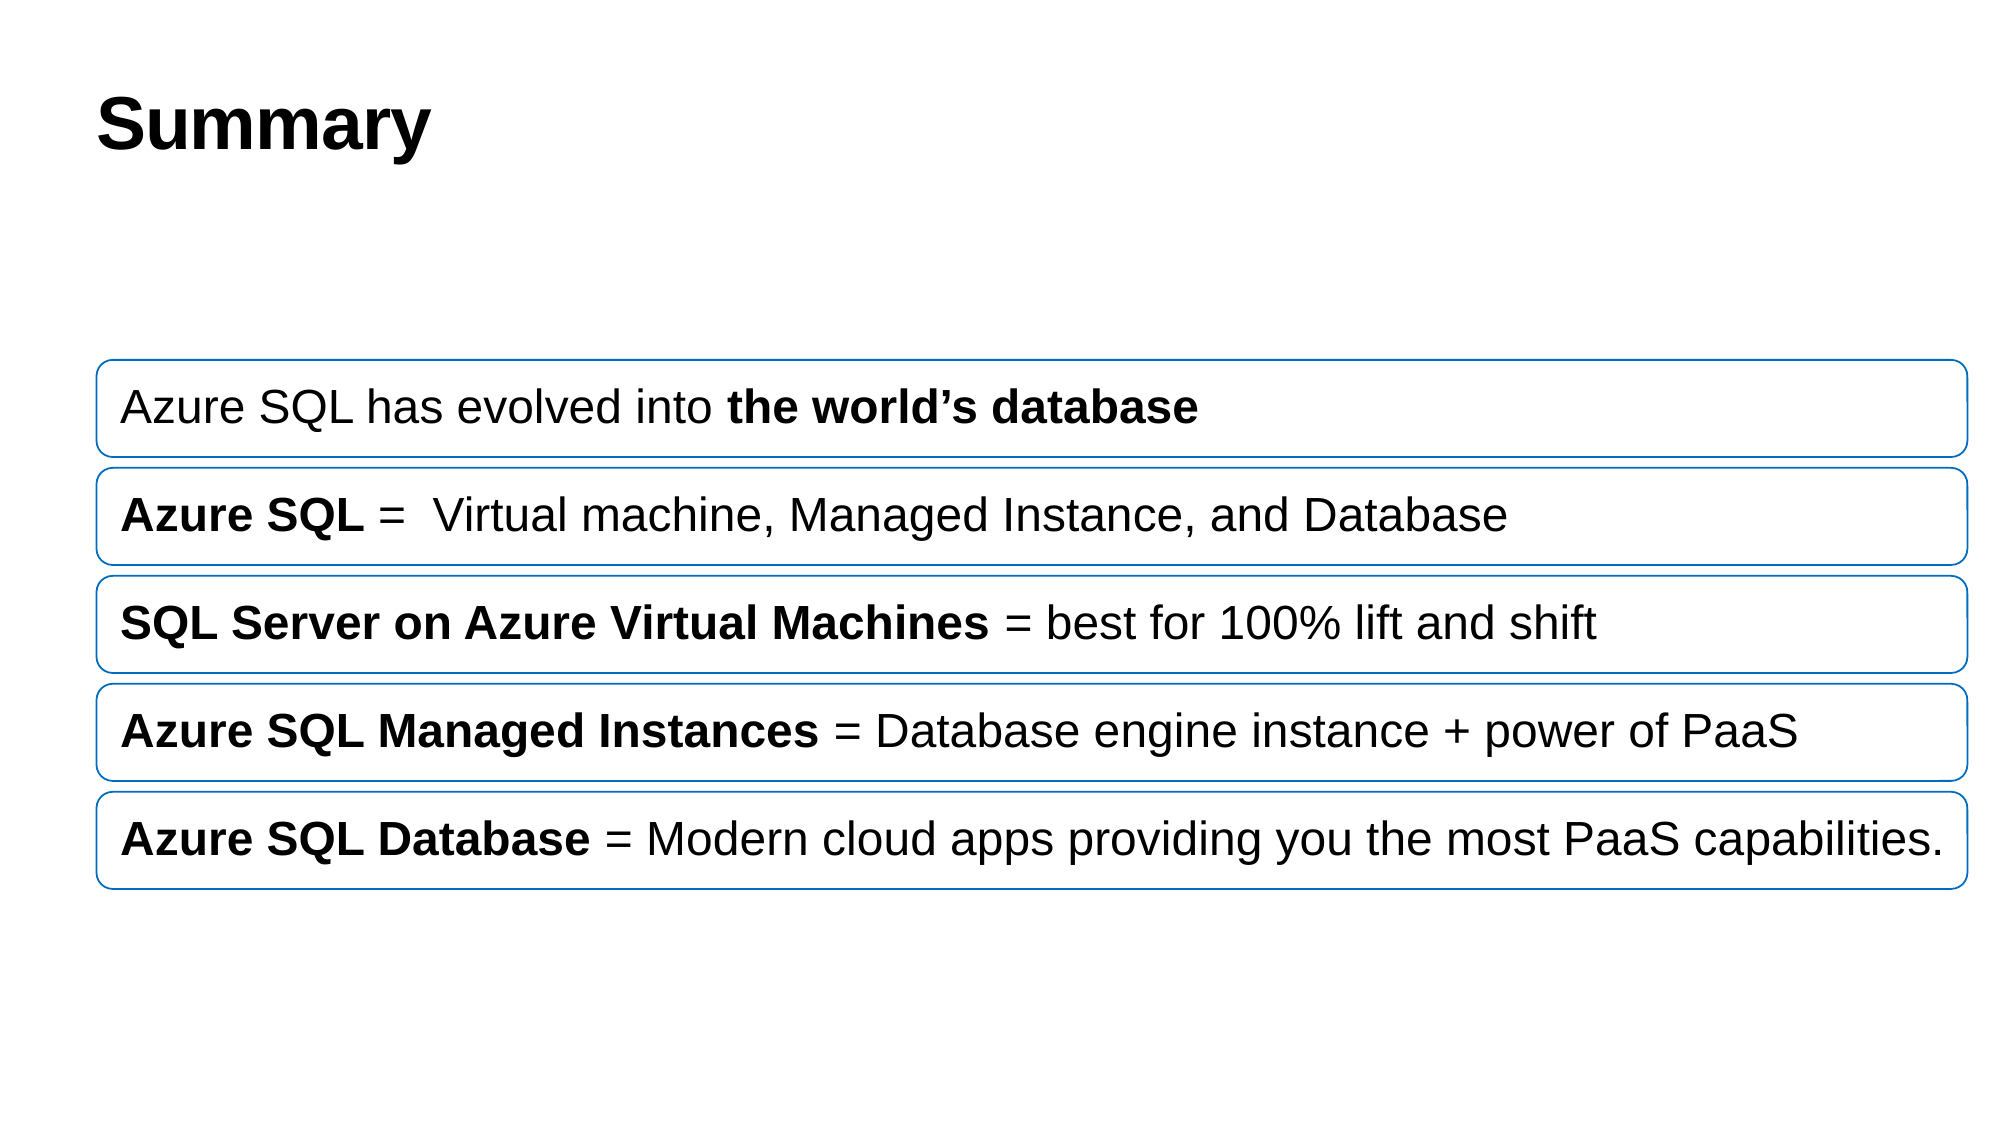

# Summary
Azure SQL has evolved into the world’s database
Azure SQL =  Virtual machine, Managed Instance, and Database
SQL Server on Azure Virtual Machines = best for 100% lift and shift
Azure SQL Managed Instances = Database engine instance + power of PaaS
Azure SQL Database = Modern cloud apps providing you the most PaaS capabilities.